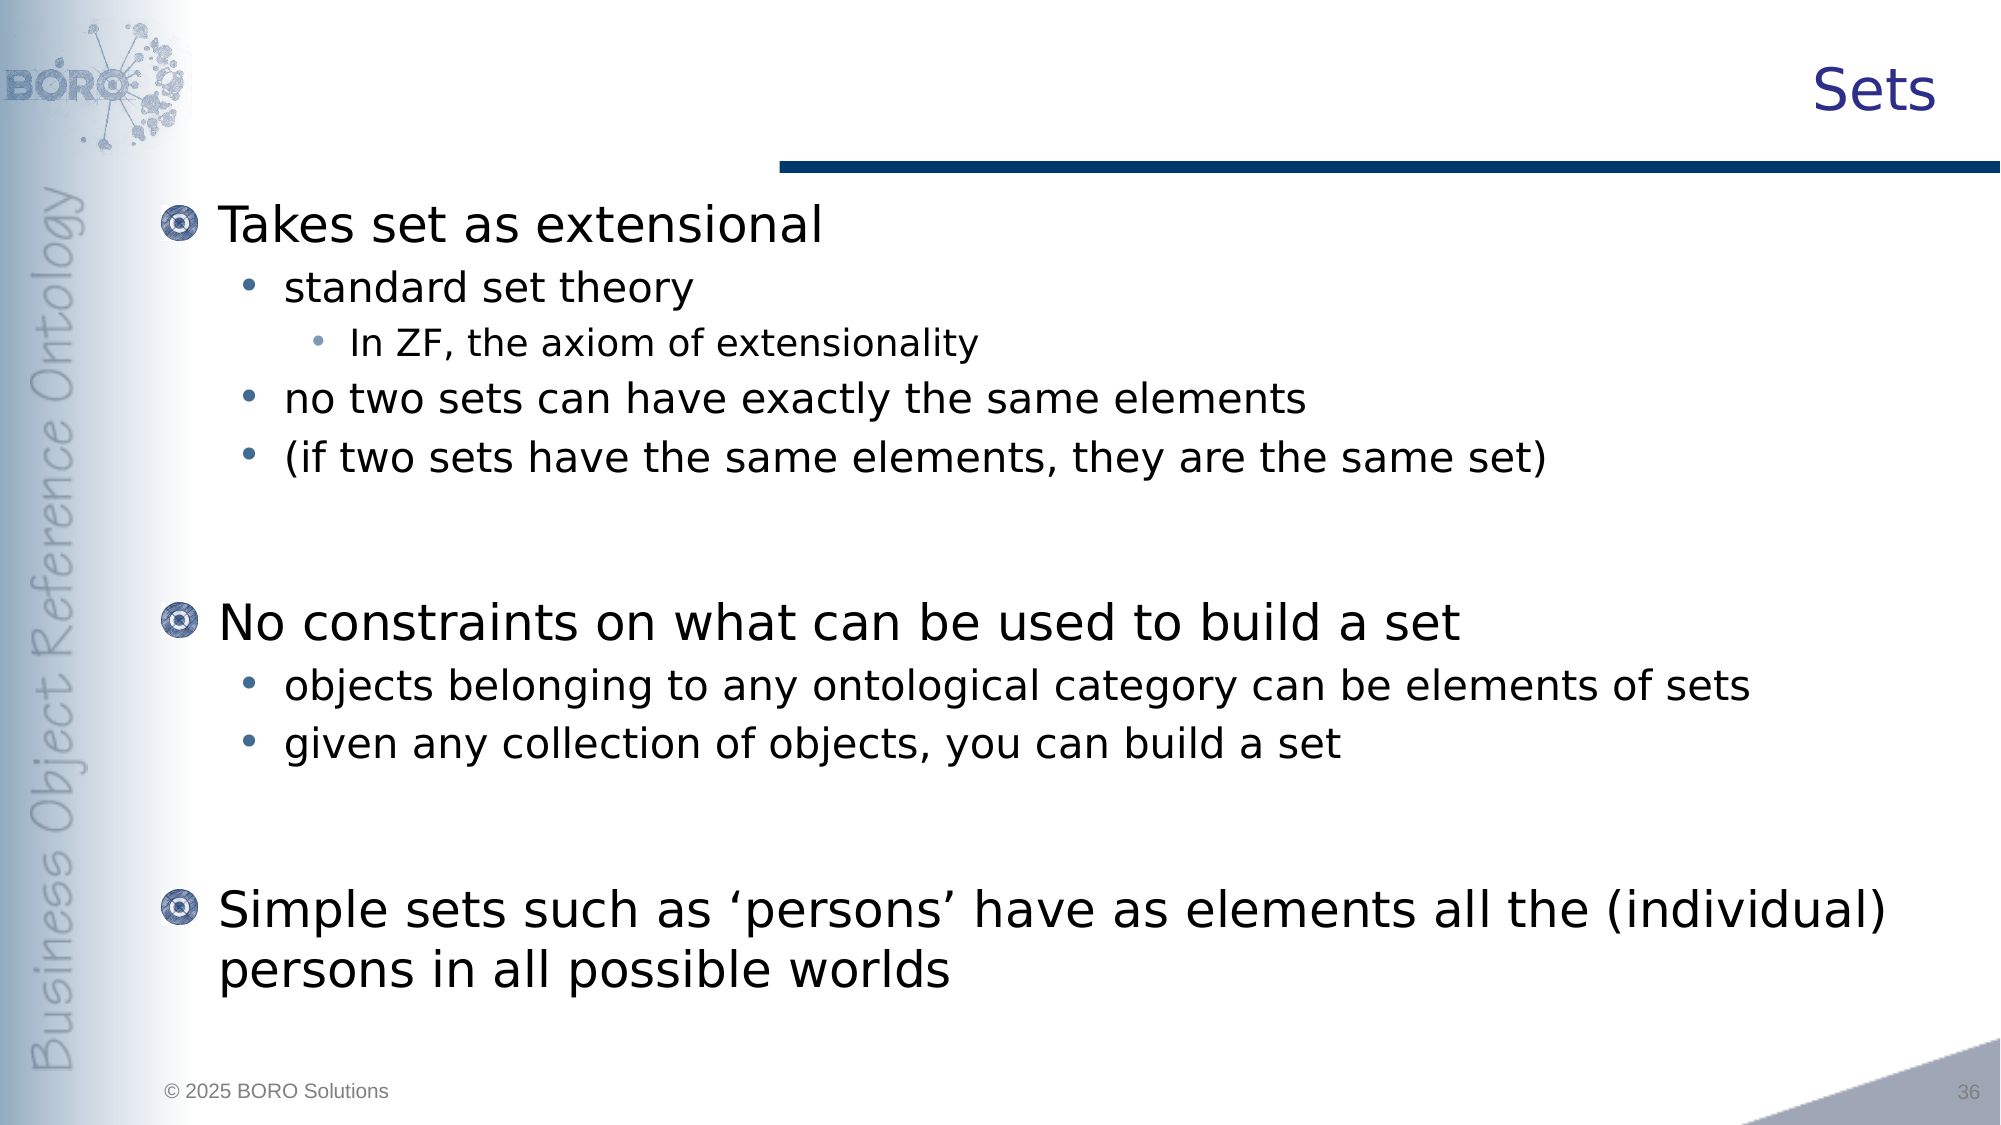

# Sets
Takes set as extensional
standard set theory
In ZF, the axiom of extensionality
no two sets can have exactly the same elements
(if two sets have the same elements, they are the same set)

No constraints on what can be used to build a set
objects belonging to any ontological category can be elements of sets
given any collection of objects, you can build a set

Simple sets such as ‘persons’ have as elements all the (individual) persons in all possible worlds
36